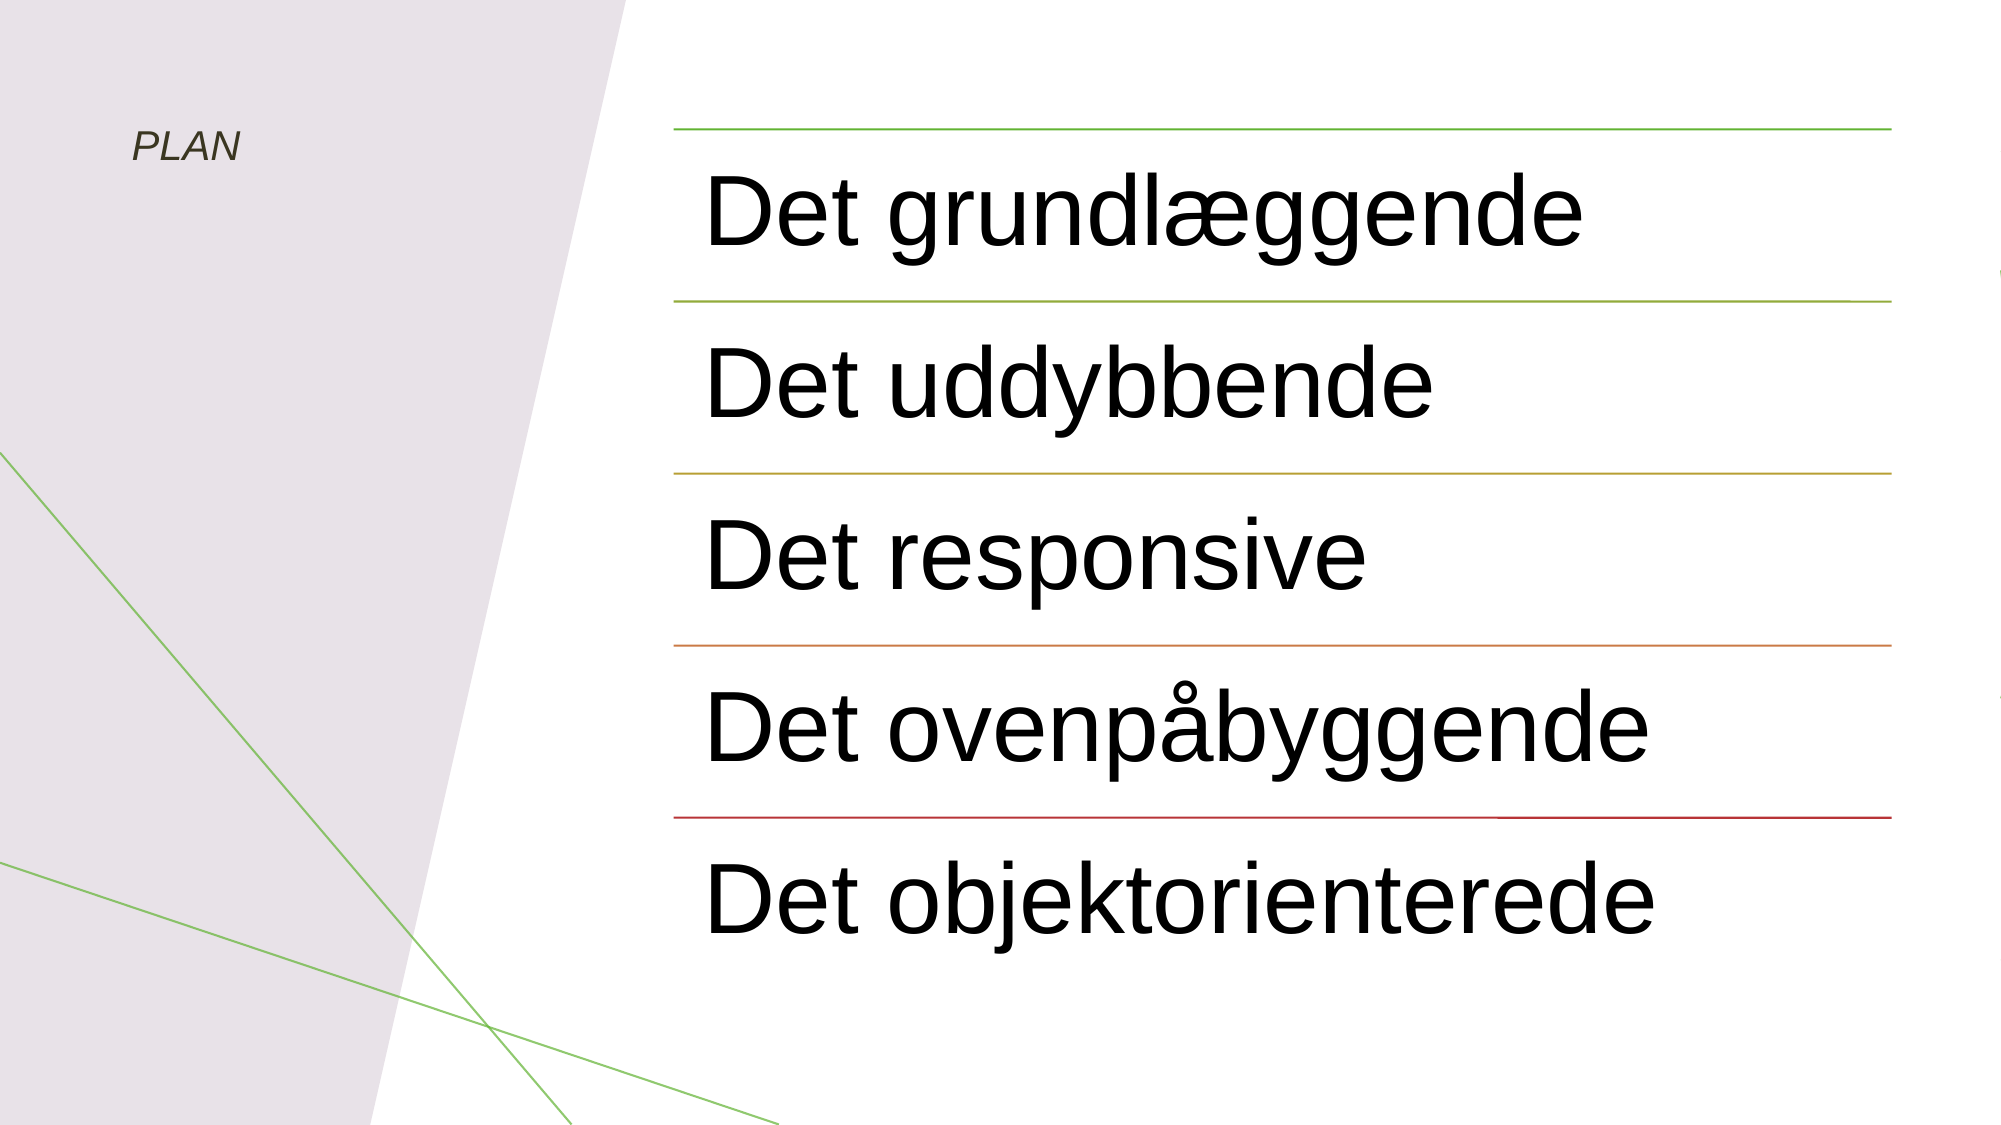

# Plan
Det grundlæggende
Det uddybbende
Det responsive
Det ovenpåbyggende
Det objektorienterede